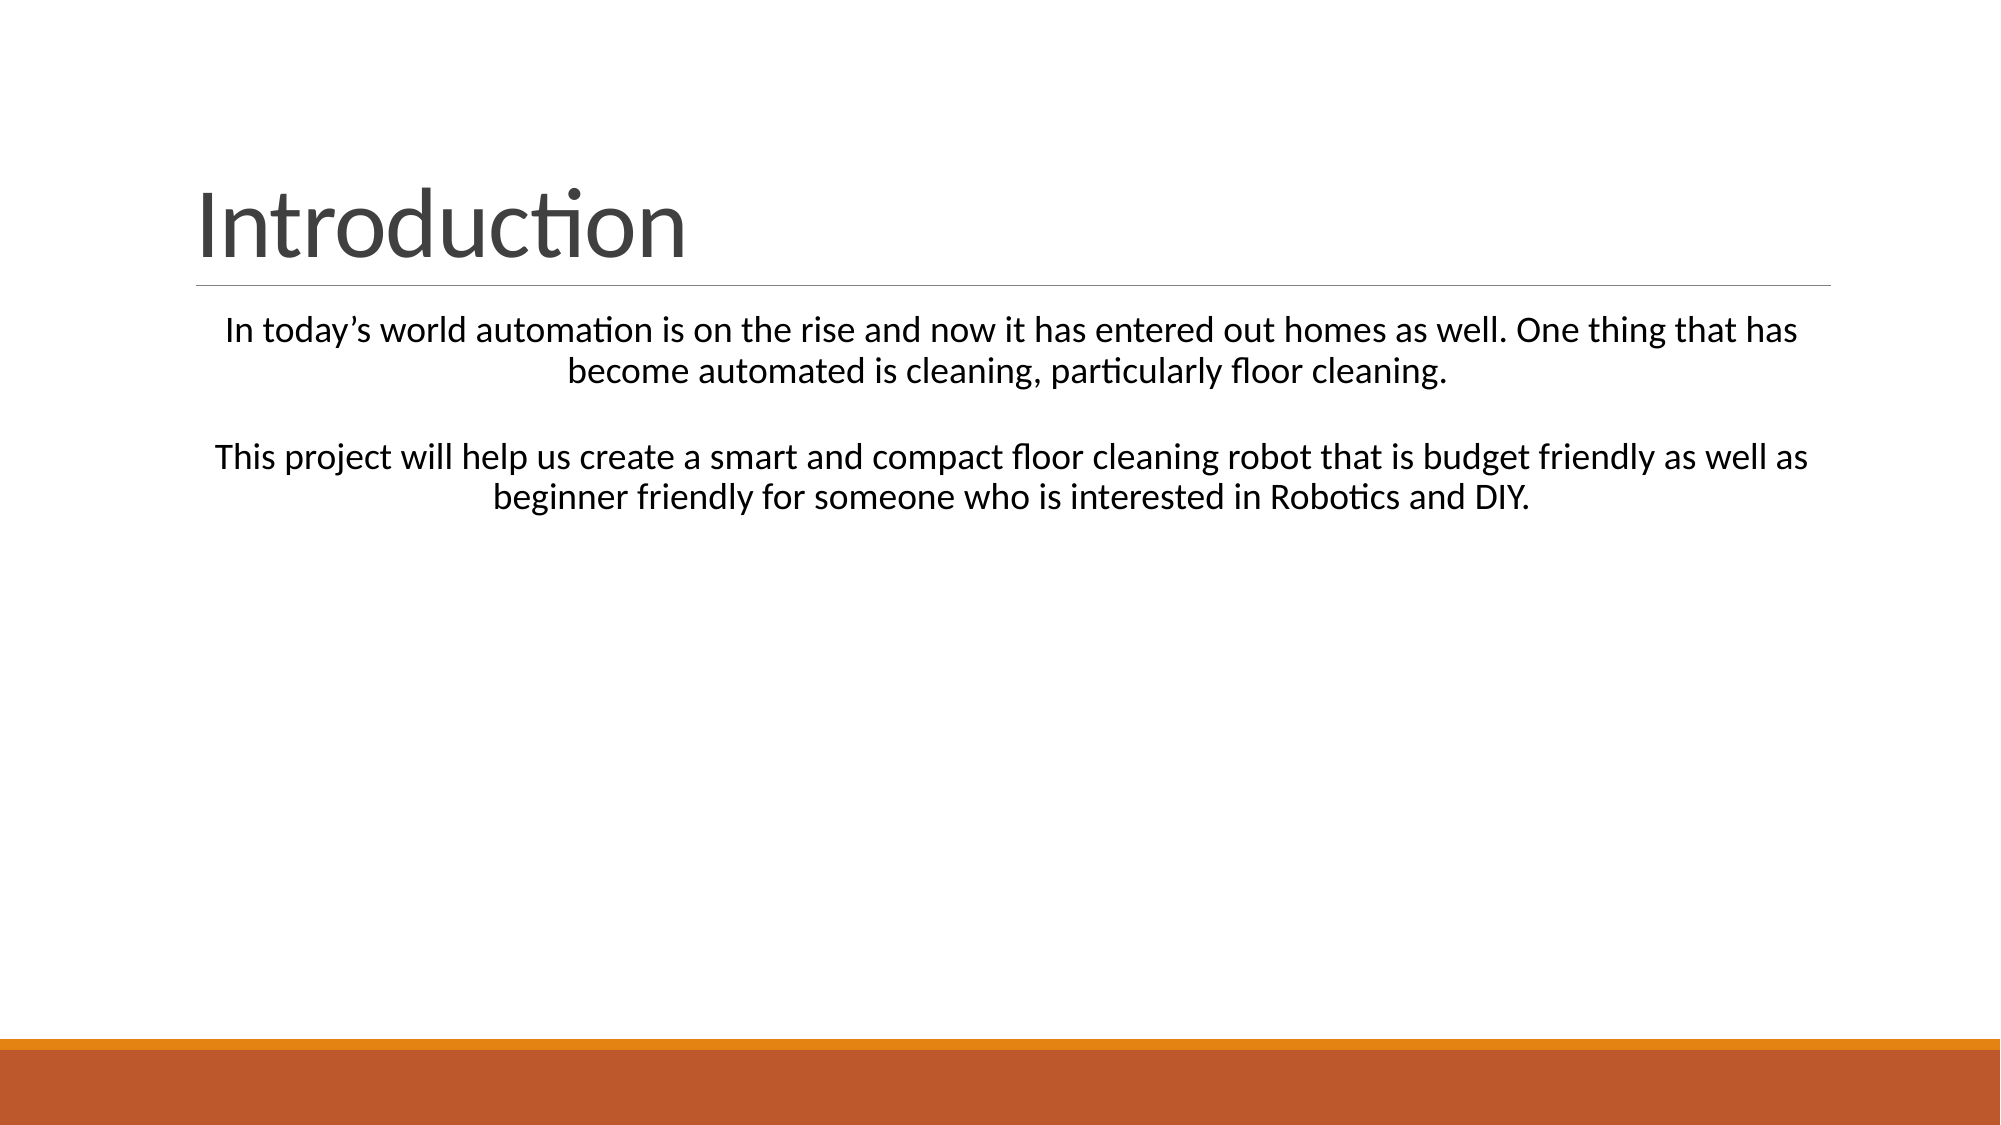

# Introduction
In today’s world automation is on the rise and now it has entered out homes as well. One thing that has become automated is cleaning, particularly floor cleaning.
This project will help us create a smart and compact floor cleaning robot that is budget friendly as well as beginner friendly for someone who is interested in Robotics and DIY.